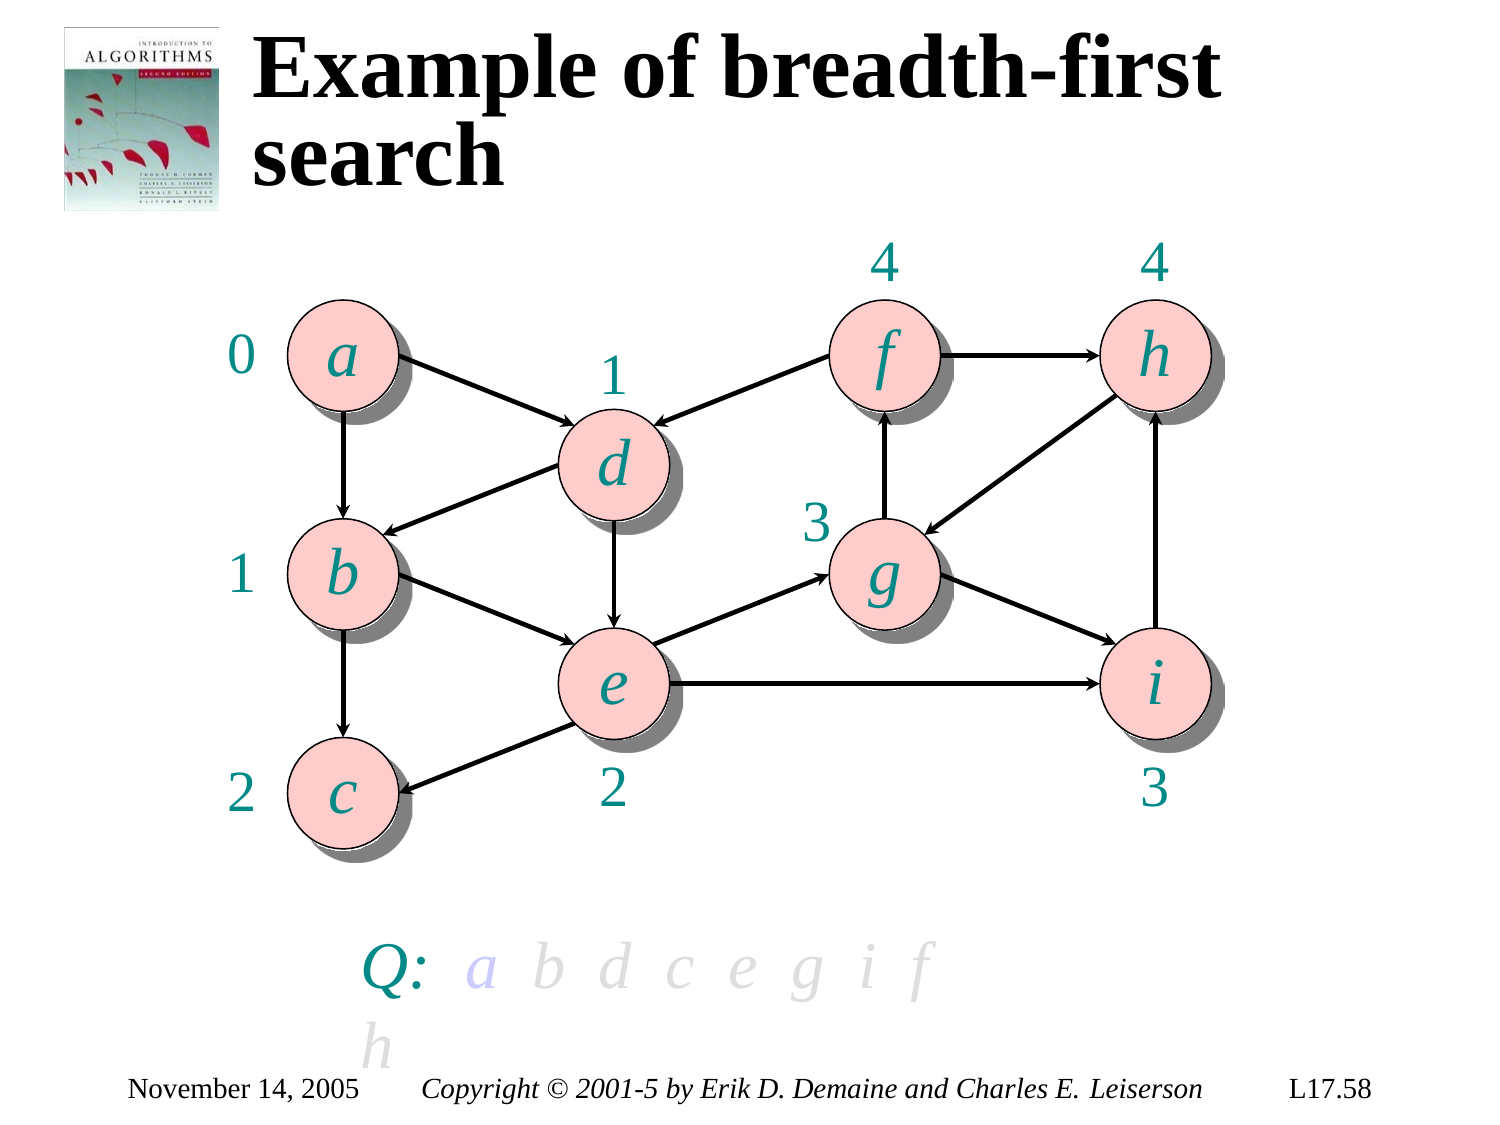

# Example of breadth-first  search
4
f
4
h

a
0
1
d

3

b
g
1
e
2
i
3

c
2
Q:	a	b	d	c	e	g	i	f	h
November 14, 2005
Copyright © 2001-5 by Erik D. Demaine and Charles E. Leiserson
L17.58